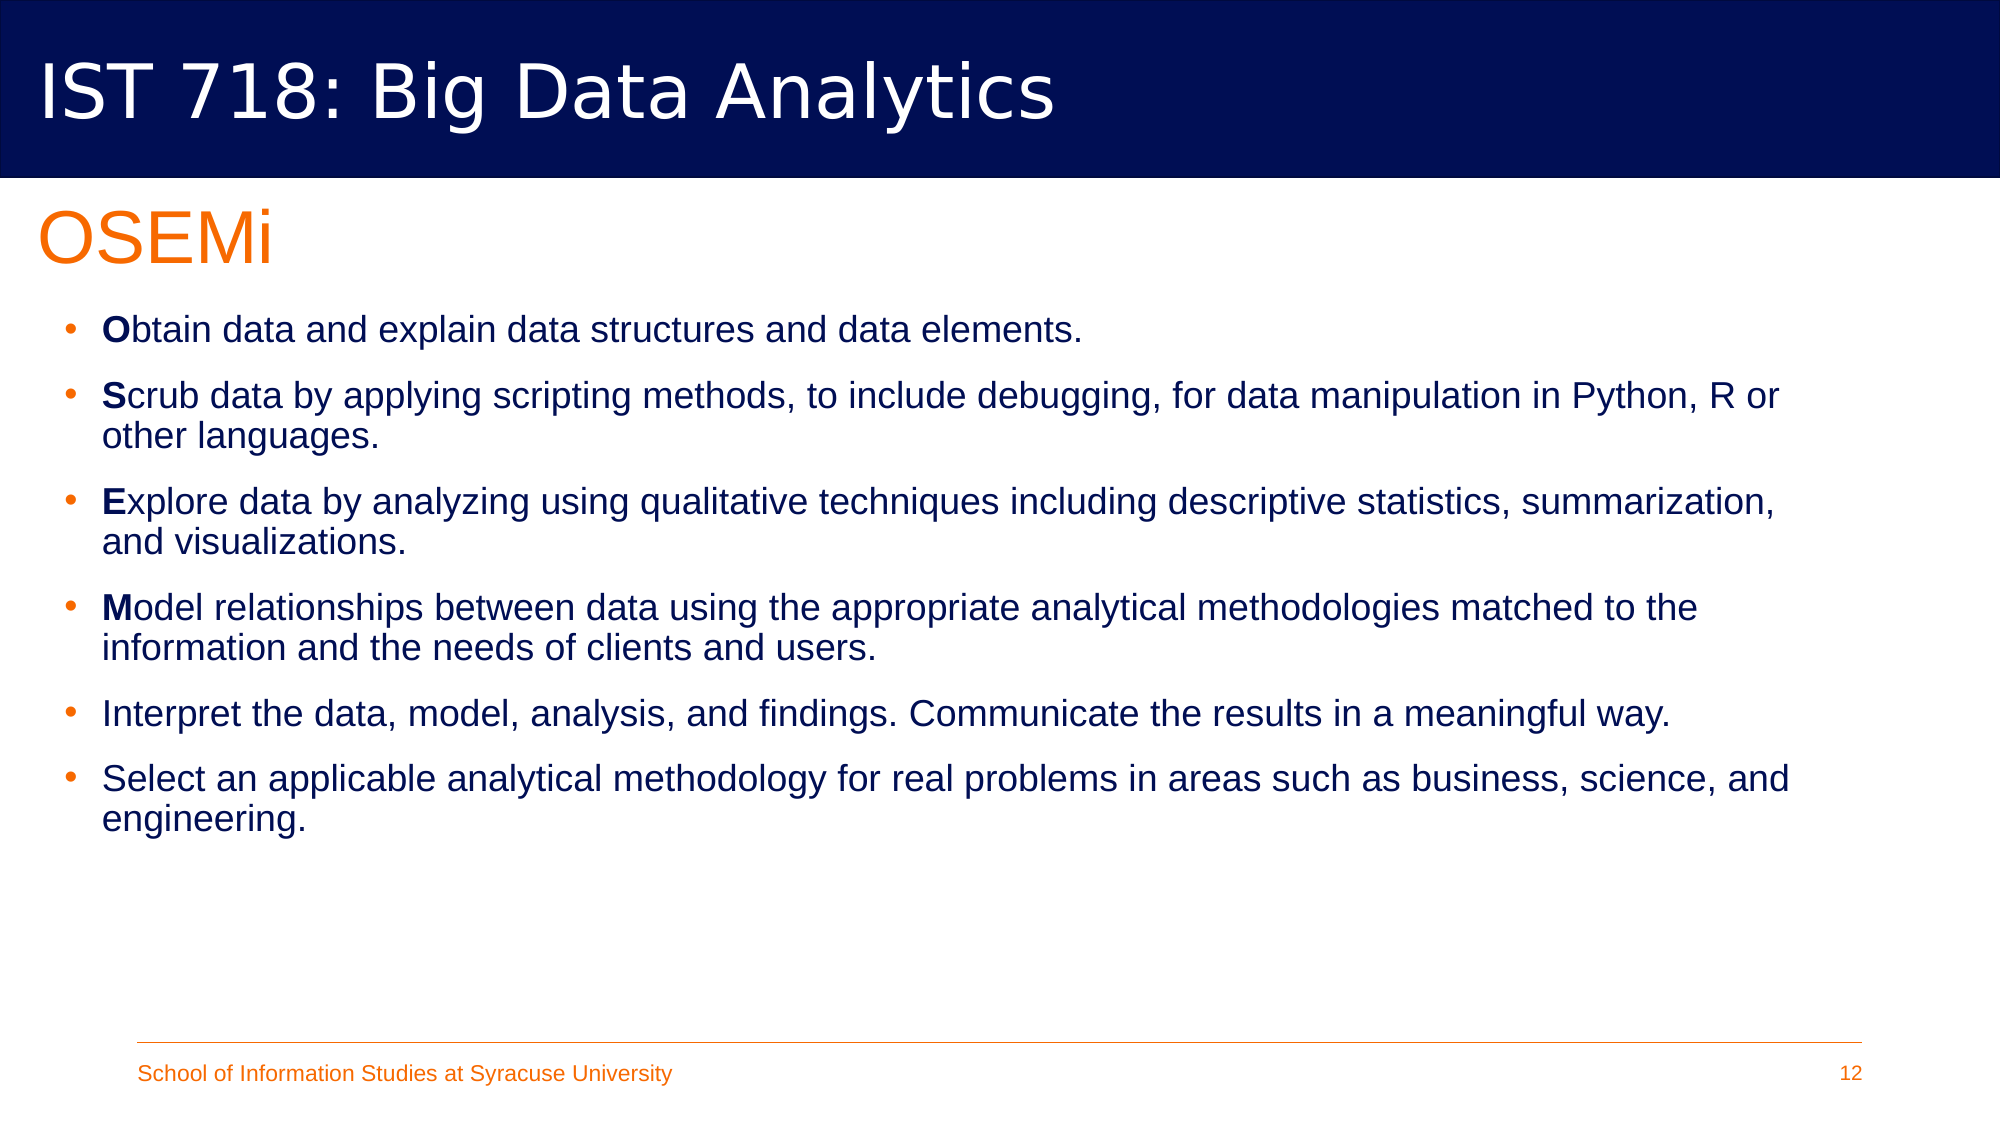

IST 718: Big Data Analytics
# OSEMi
Obtain data and explain data structures and data elements.
Scrub data by applying scripting methods, to include debugging, for data manipulation in Python, R or other languages.
Explore data by analyzing using qualitative techniques including descriptive statistics, summarization, and visualizations.
Model relationships between data using the appropriate analytical methodologies matched to the information and the needs of clients and users.
Interpret the data, model, analysis, and findings. Communicate the results in a meaningful way.
Select an applicable analytical methodology for real problems in areas such as business, science, and engineering.